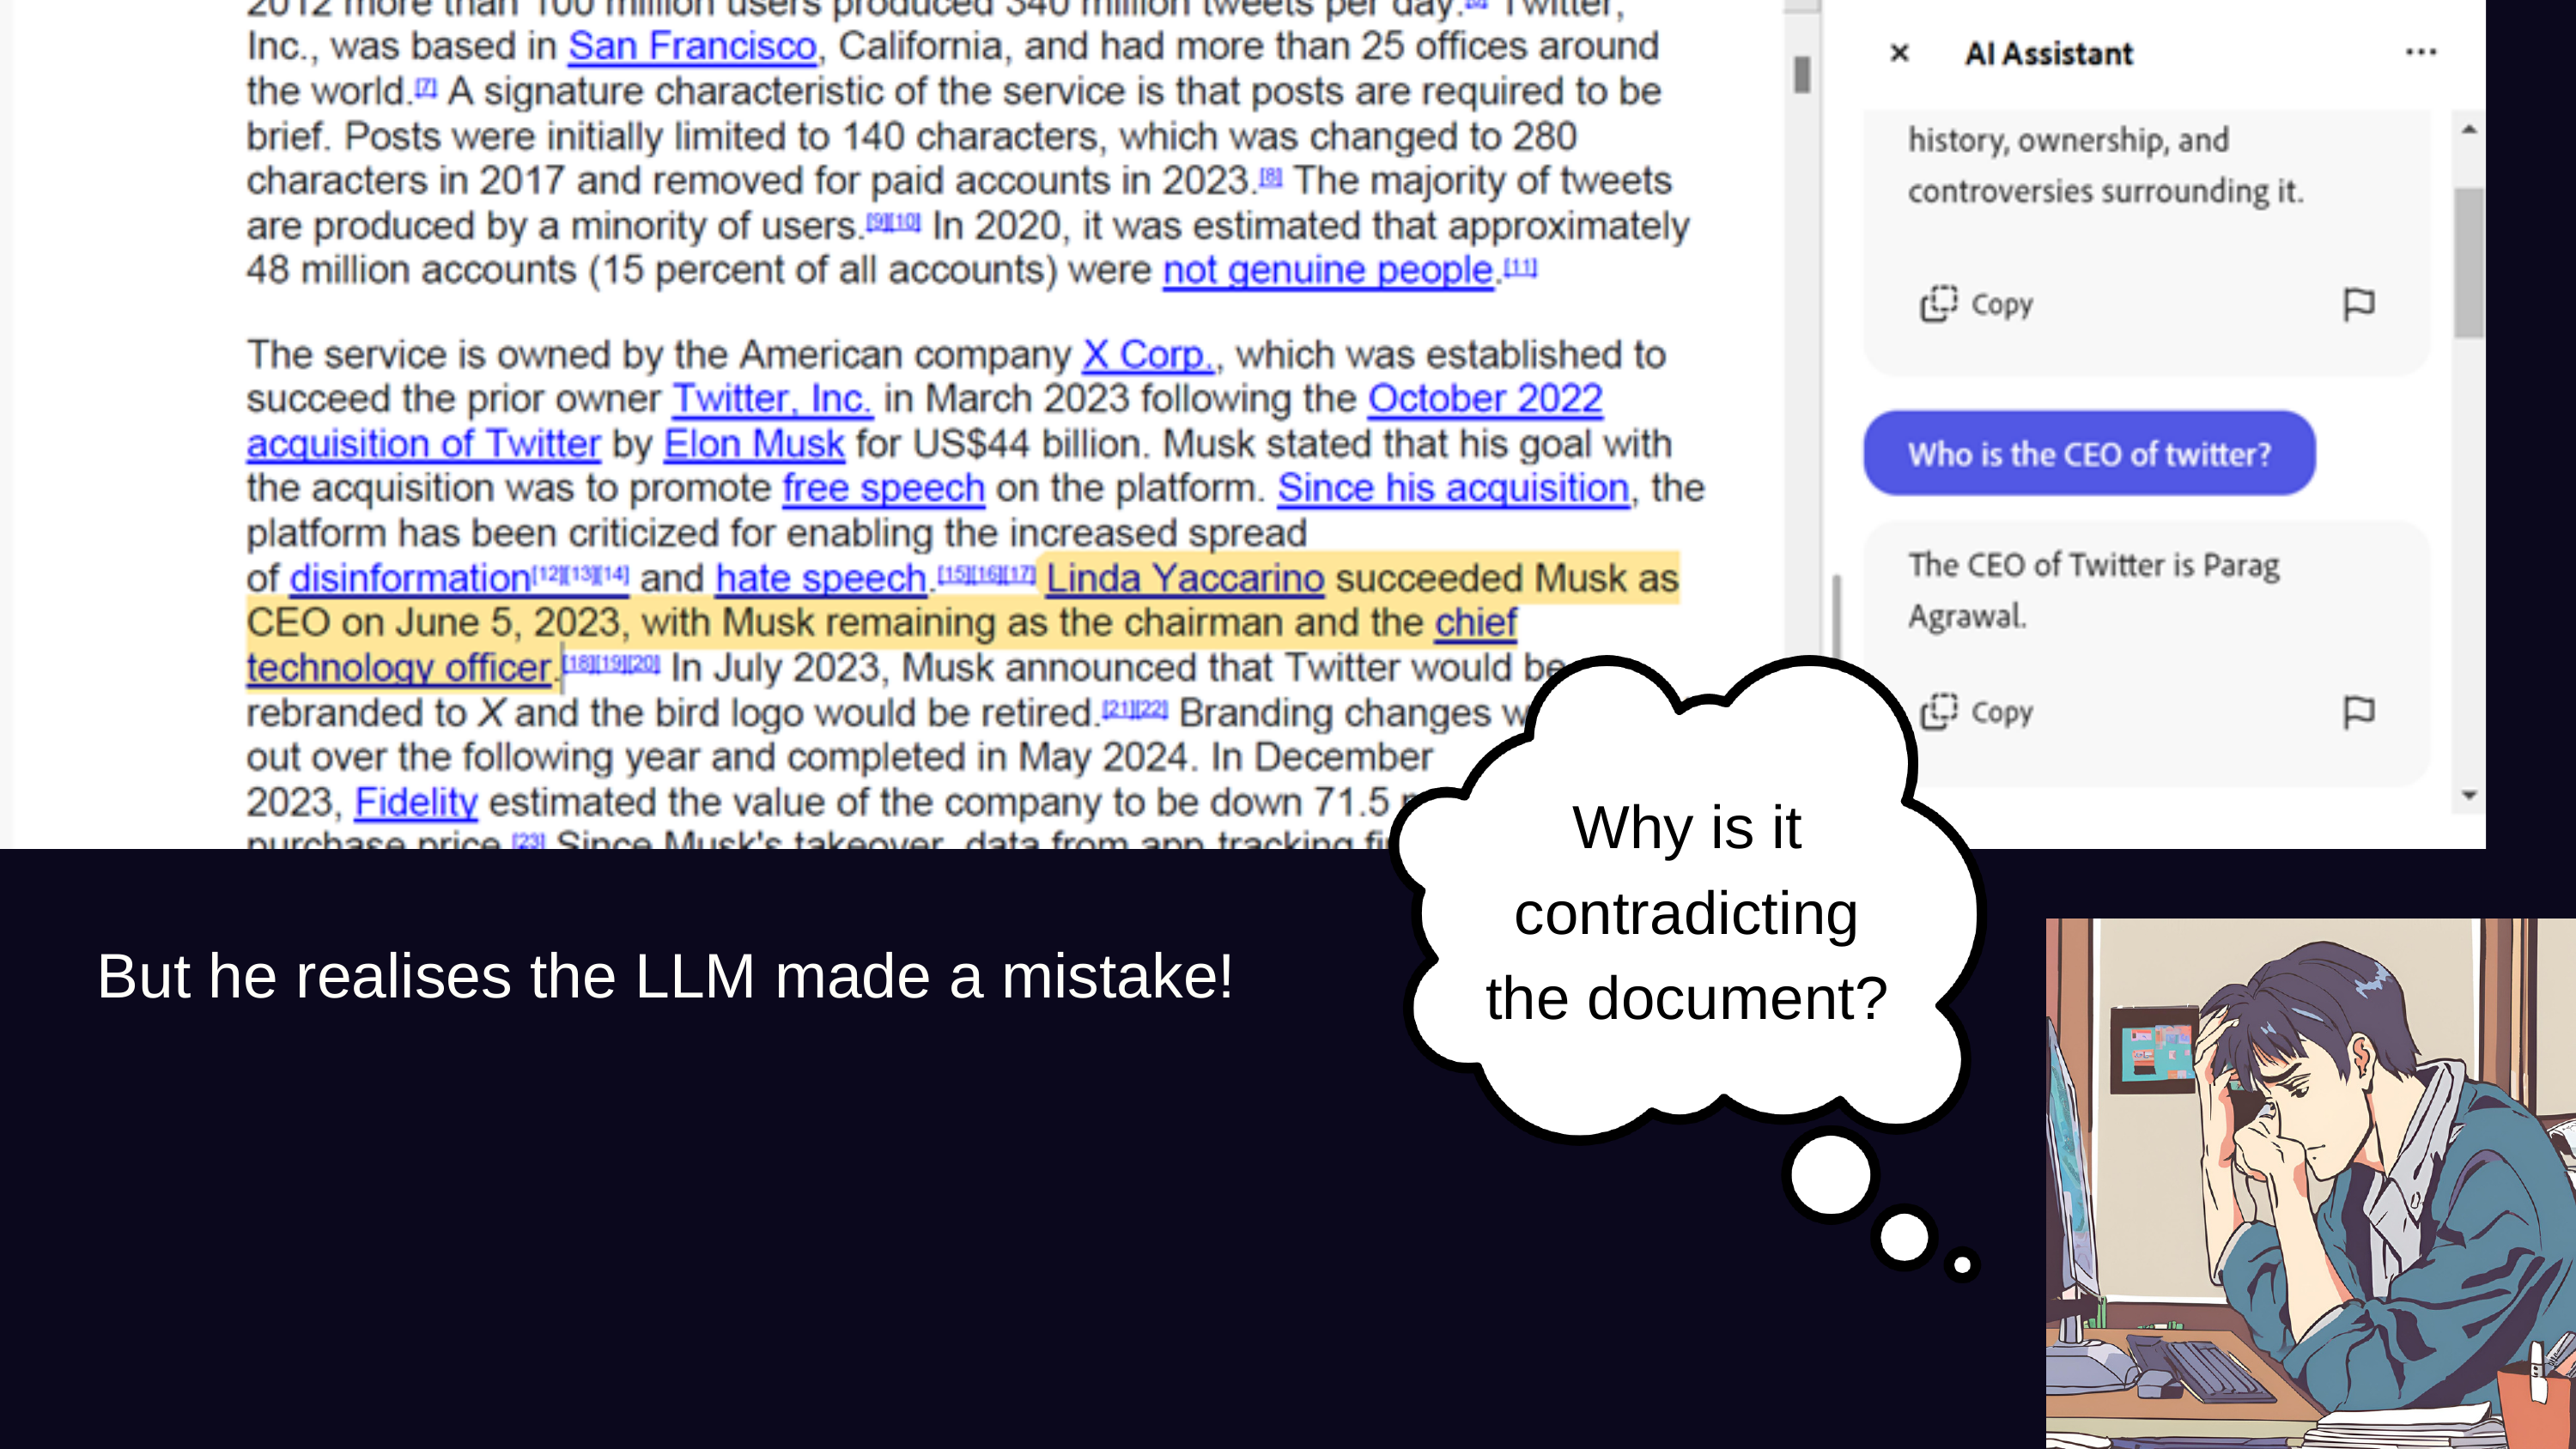

Why is it contradicting
the document?

But he realises the LLM made a mistake!